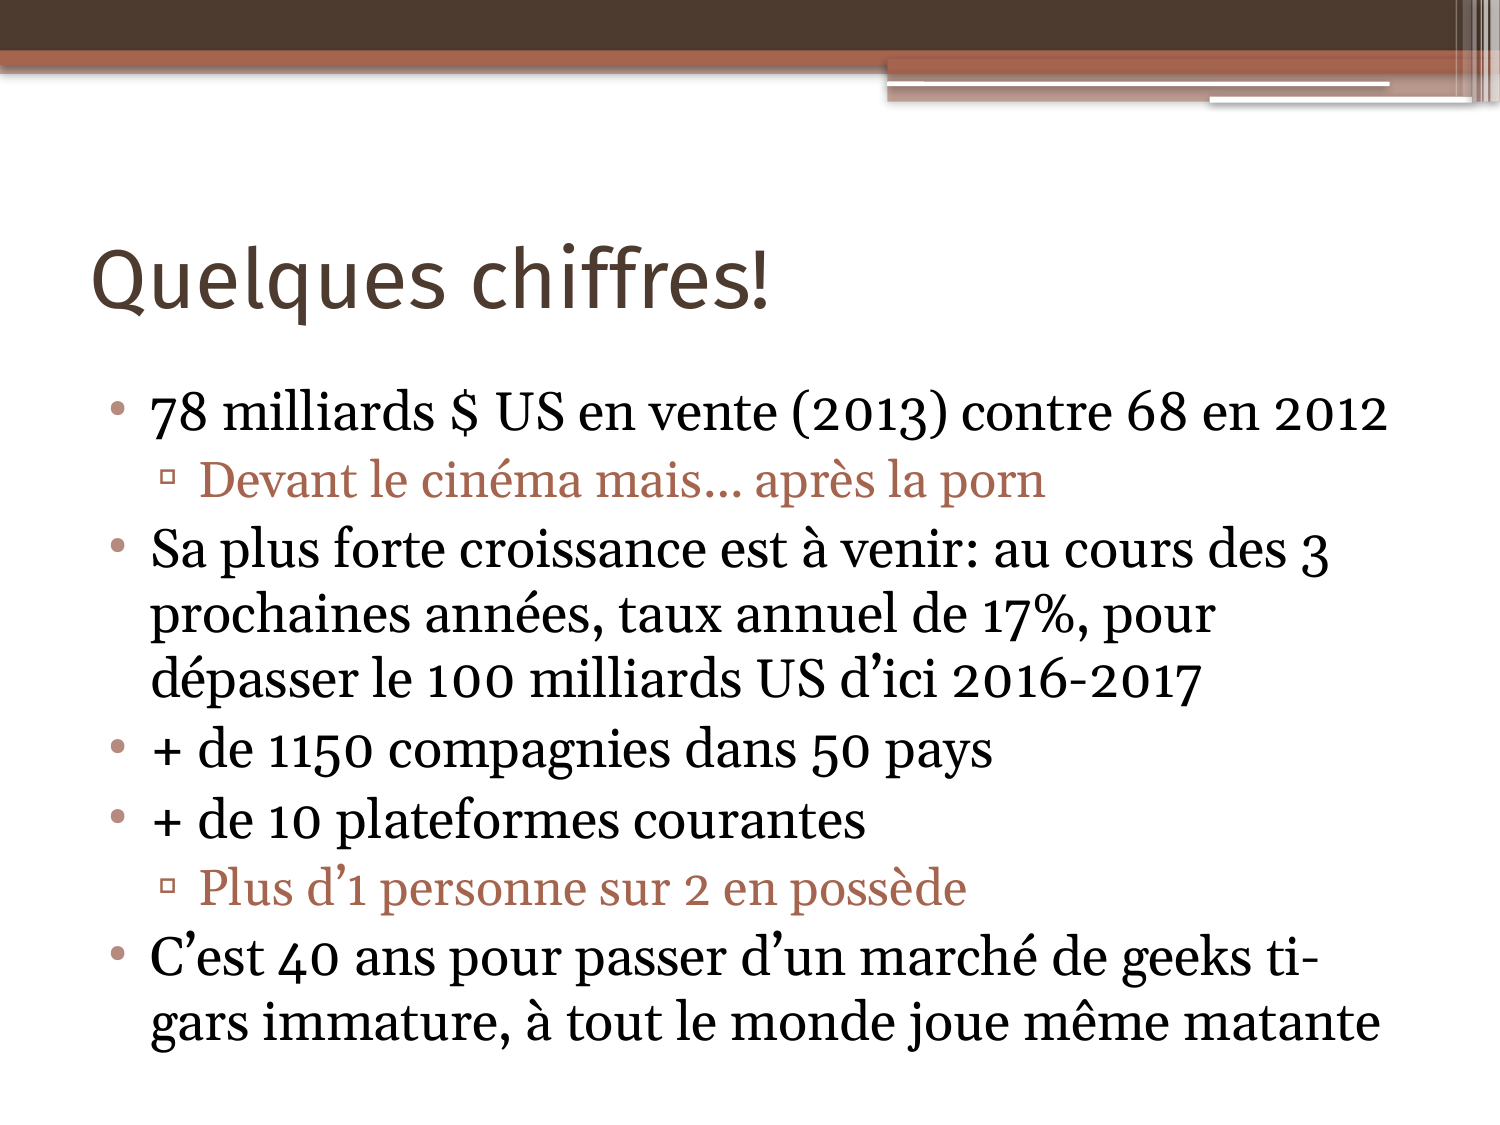

# Quelques chiffres!
78 milliards $ US en vente (2013) contre 68 en 2012
Devant le cinéma mais… après la porn
Sa plus forte croissance est à venir: au cours des 3 prochaines années, taux annuel de 17%, pour dépasser le 100 milliards US d’ici 2016-2017
+ de 1150 compagnies dans 50 pays
+ de 10 plateformes courantes
Plus d’1 personne sur 2 en possède
C’est 40 ans pour passer d’un marché de geeks ti-gars immature, à tout le monde joue même matante